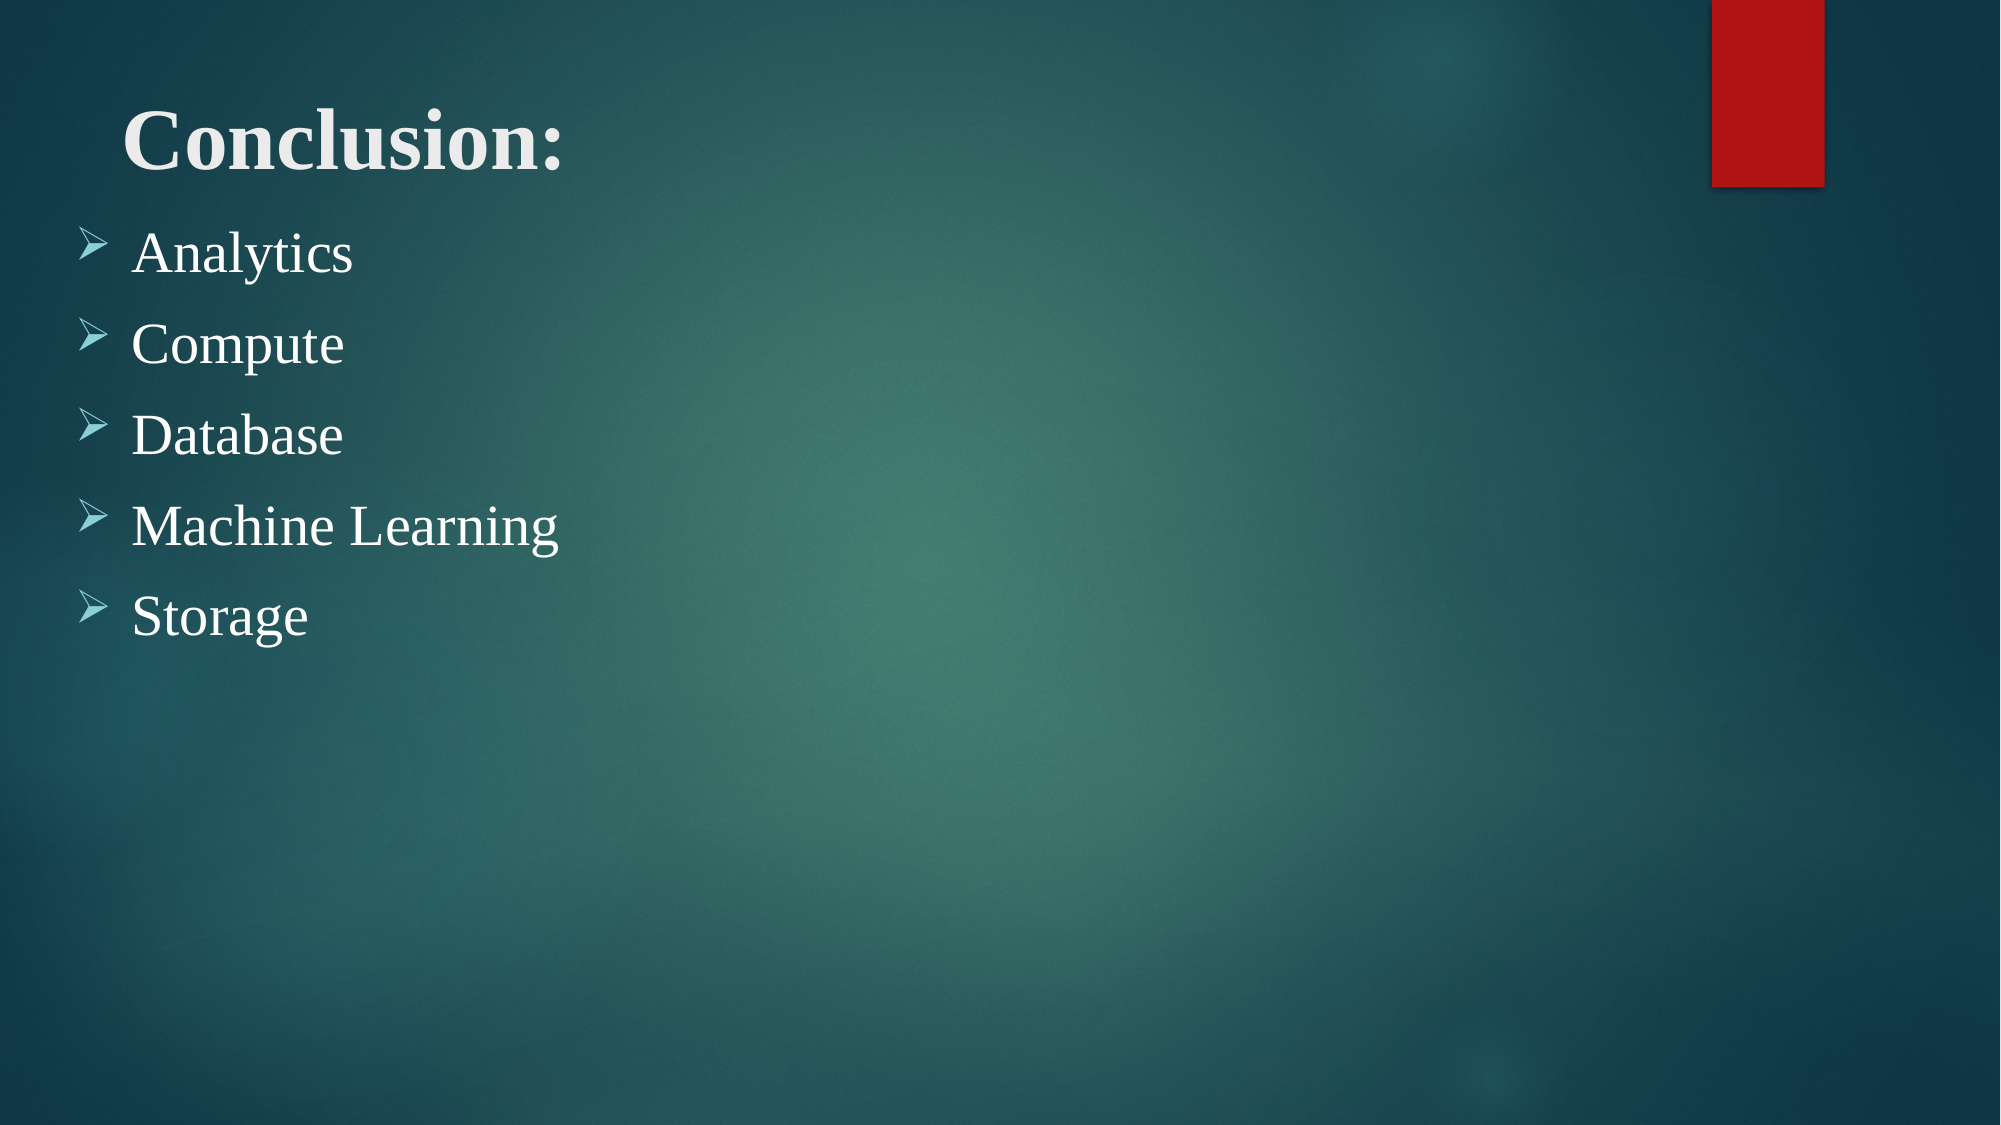

# Conclusion:
Analytics
Compute
Database
Machine Learning
Storage